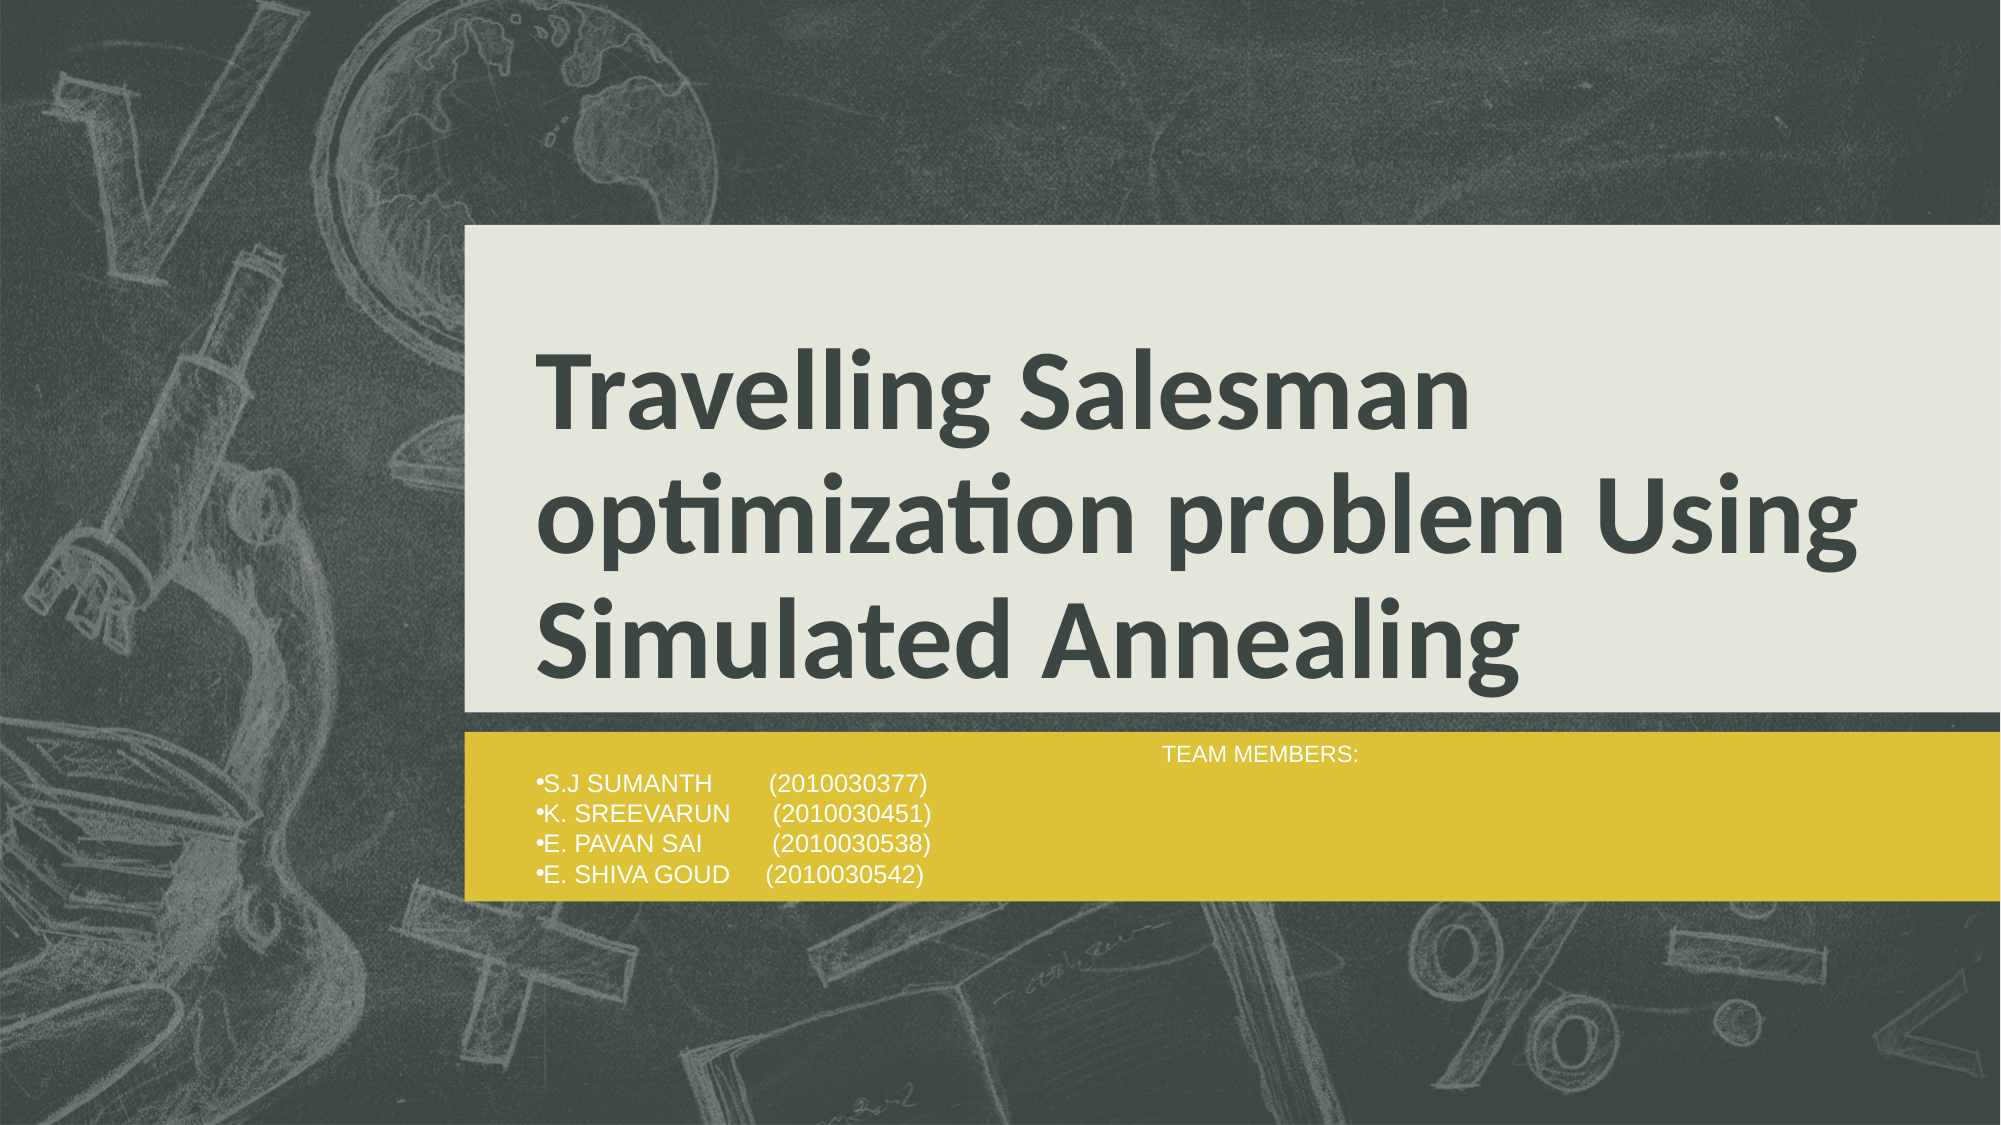

# Travelling Salesman optimization problem Using Simulated Annealing
TEAM MEMBERS:​
S.J SUMANTH        (2010030377)​
K. SREEVARUN      (2010030451)​
E. PAVAN SAI          (2010030538)​
E. SHIVA GOUD     (2010030542)